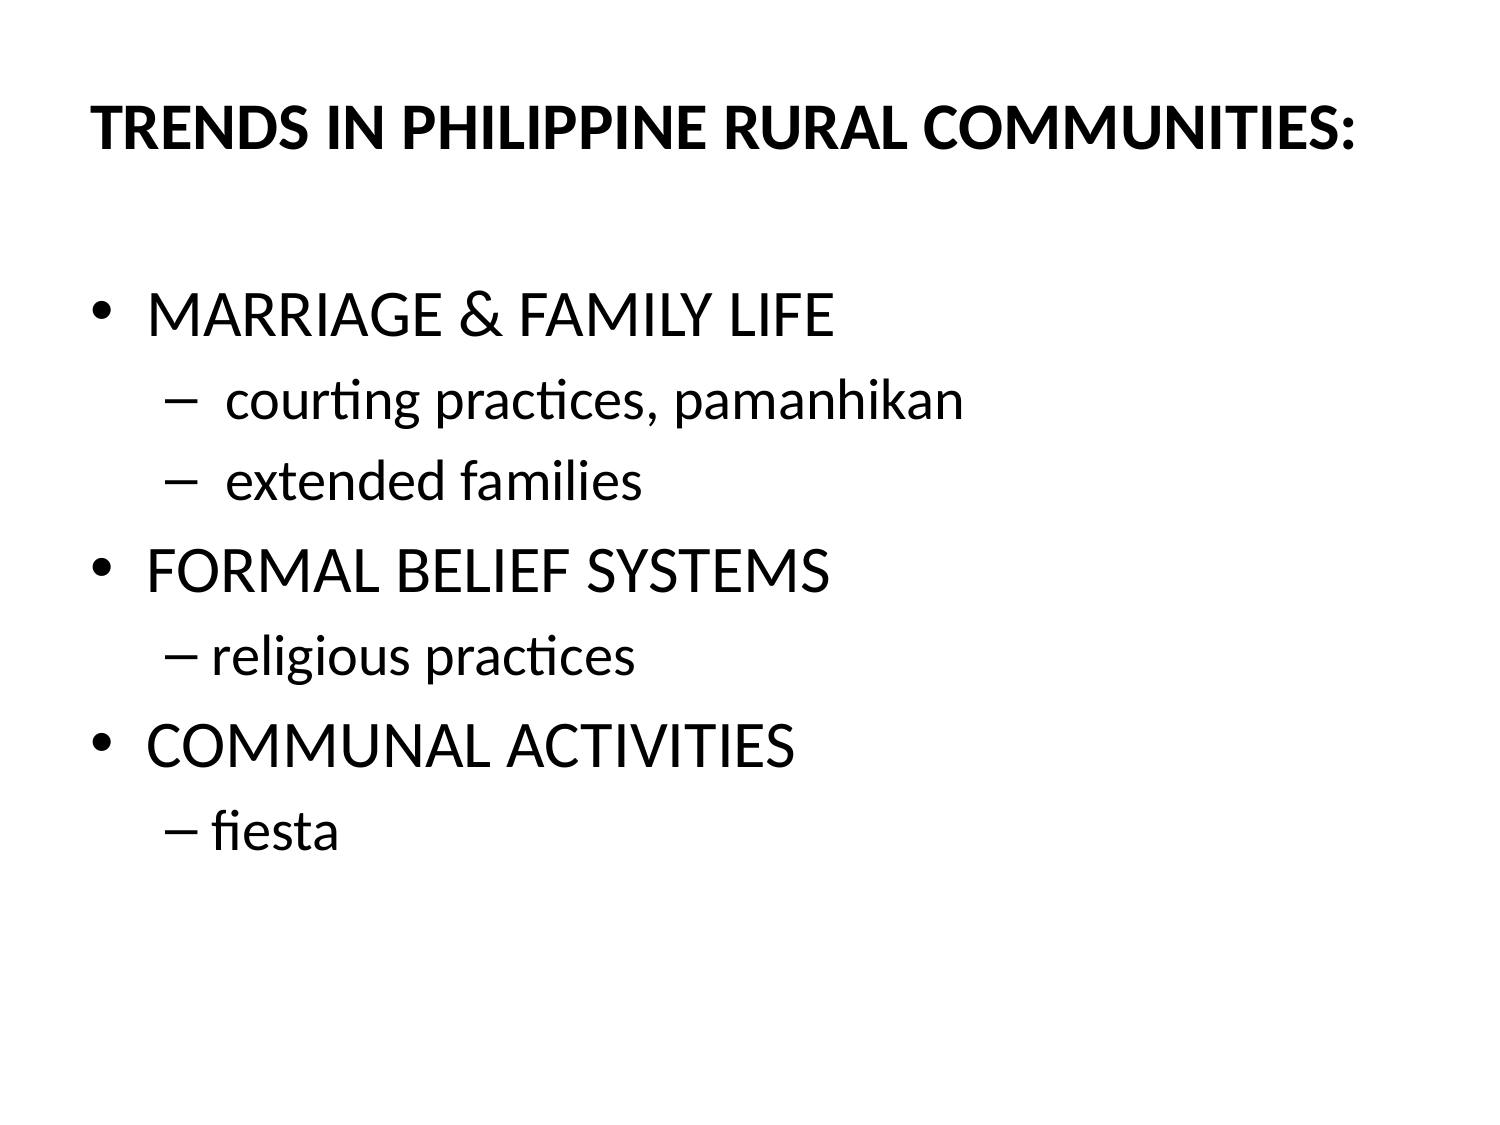

TRENDS IN PHILIPPINE RURAL COMMUNITIES:

MARRIAGE & FAMILY LIFE
 courting practices, pamanhikan
 extended families
FORMAL BELIEF SYSTEMS
religious practices
COMMUNAL ACTIVITIES
fiesta